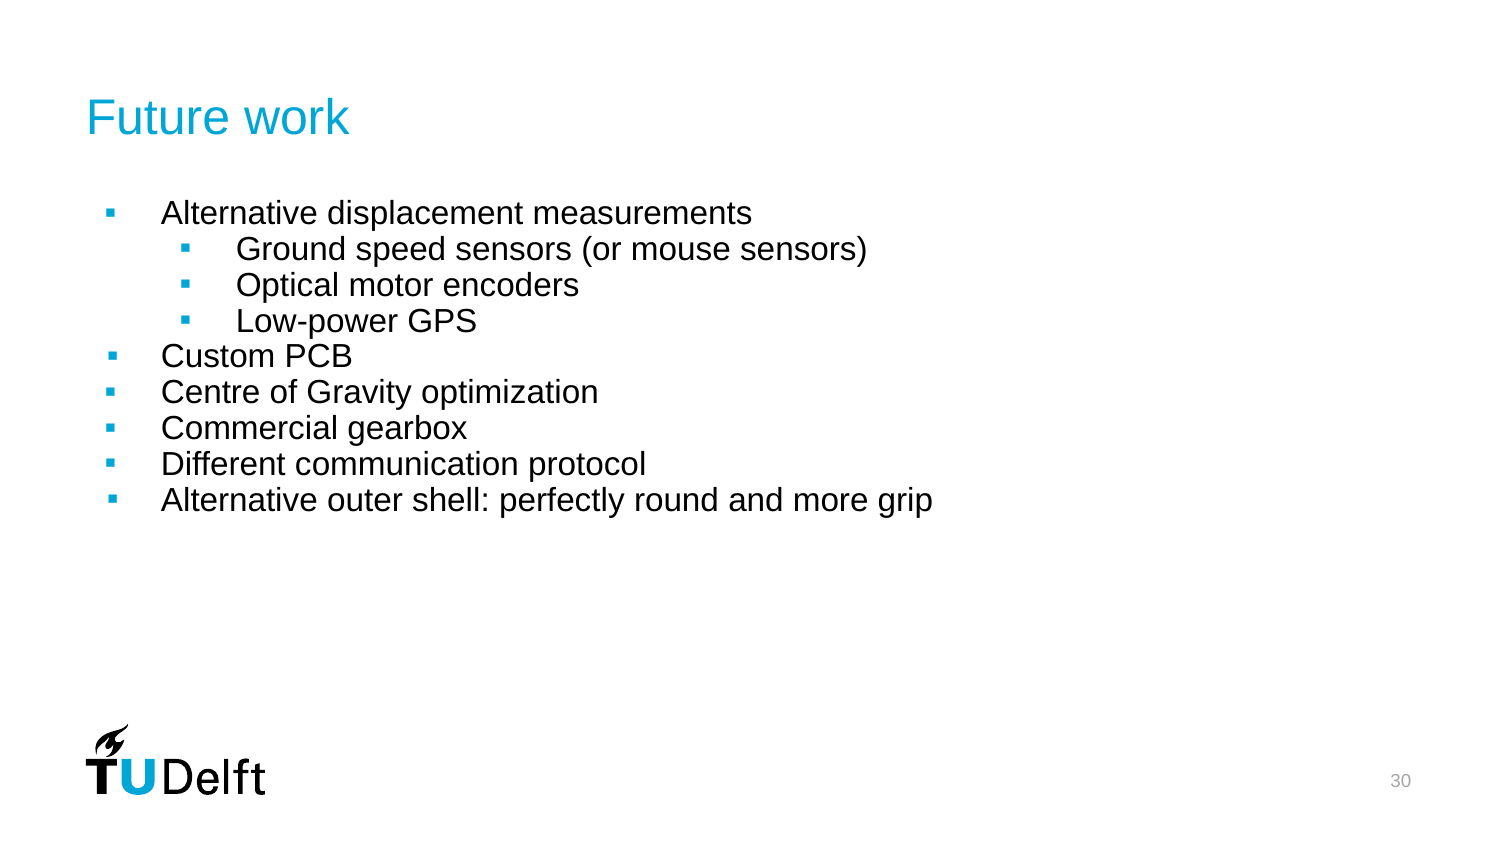

# Future work
Alternative displacement measurements
Ground speed sensors (or mouse sensors)
Optical motor encoders
Low-power GPS
Custom PCB
Centre of Gravity optimization
Commercial gearbox
Different communication protocol
Alternative outer shell: perfectly round and more grip
30